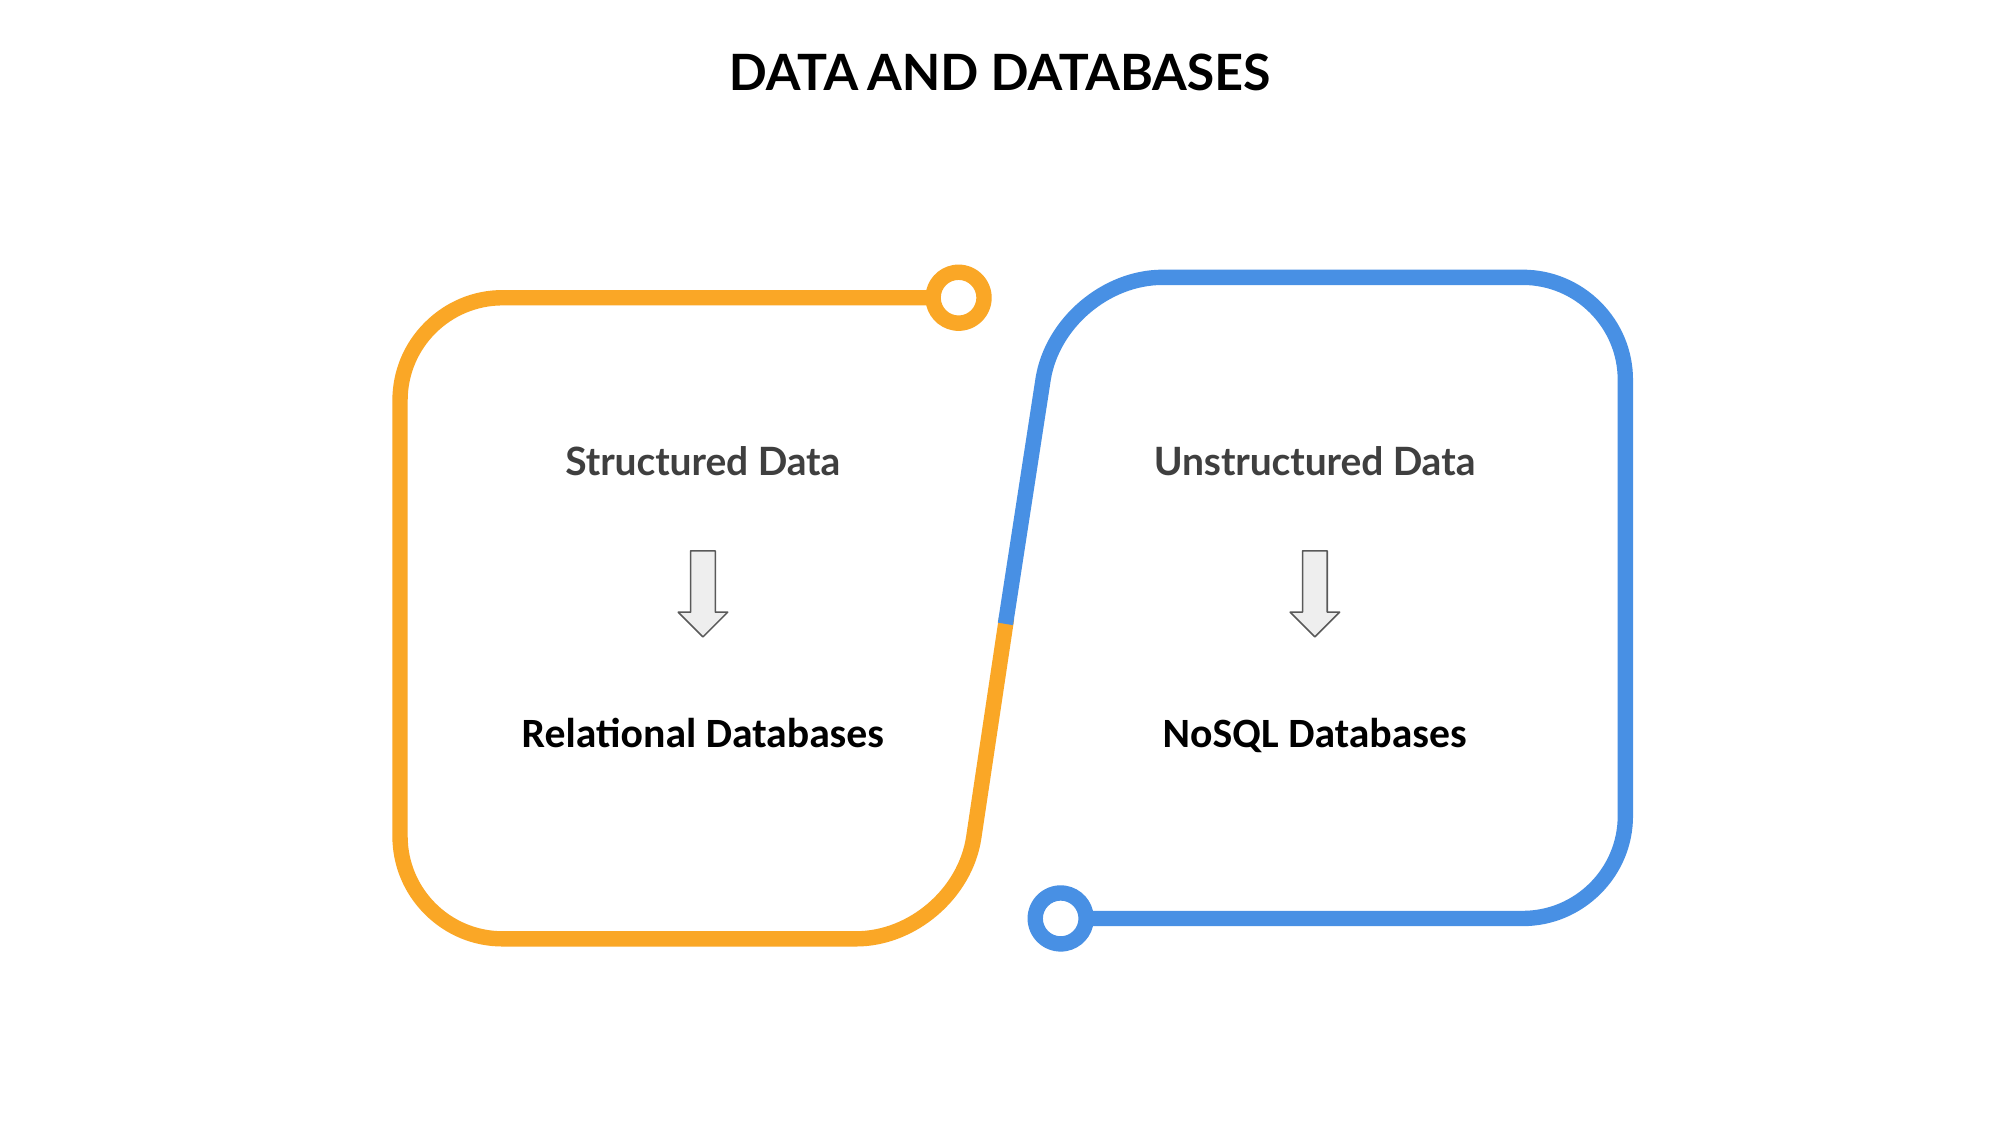

DATA AND DATABASES

Structured Data
Unstructured Data

NoSQL Databases
Relational Databases